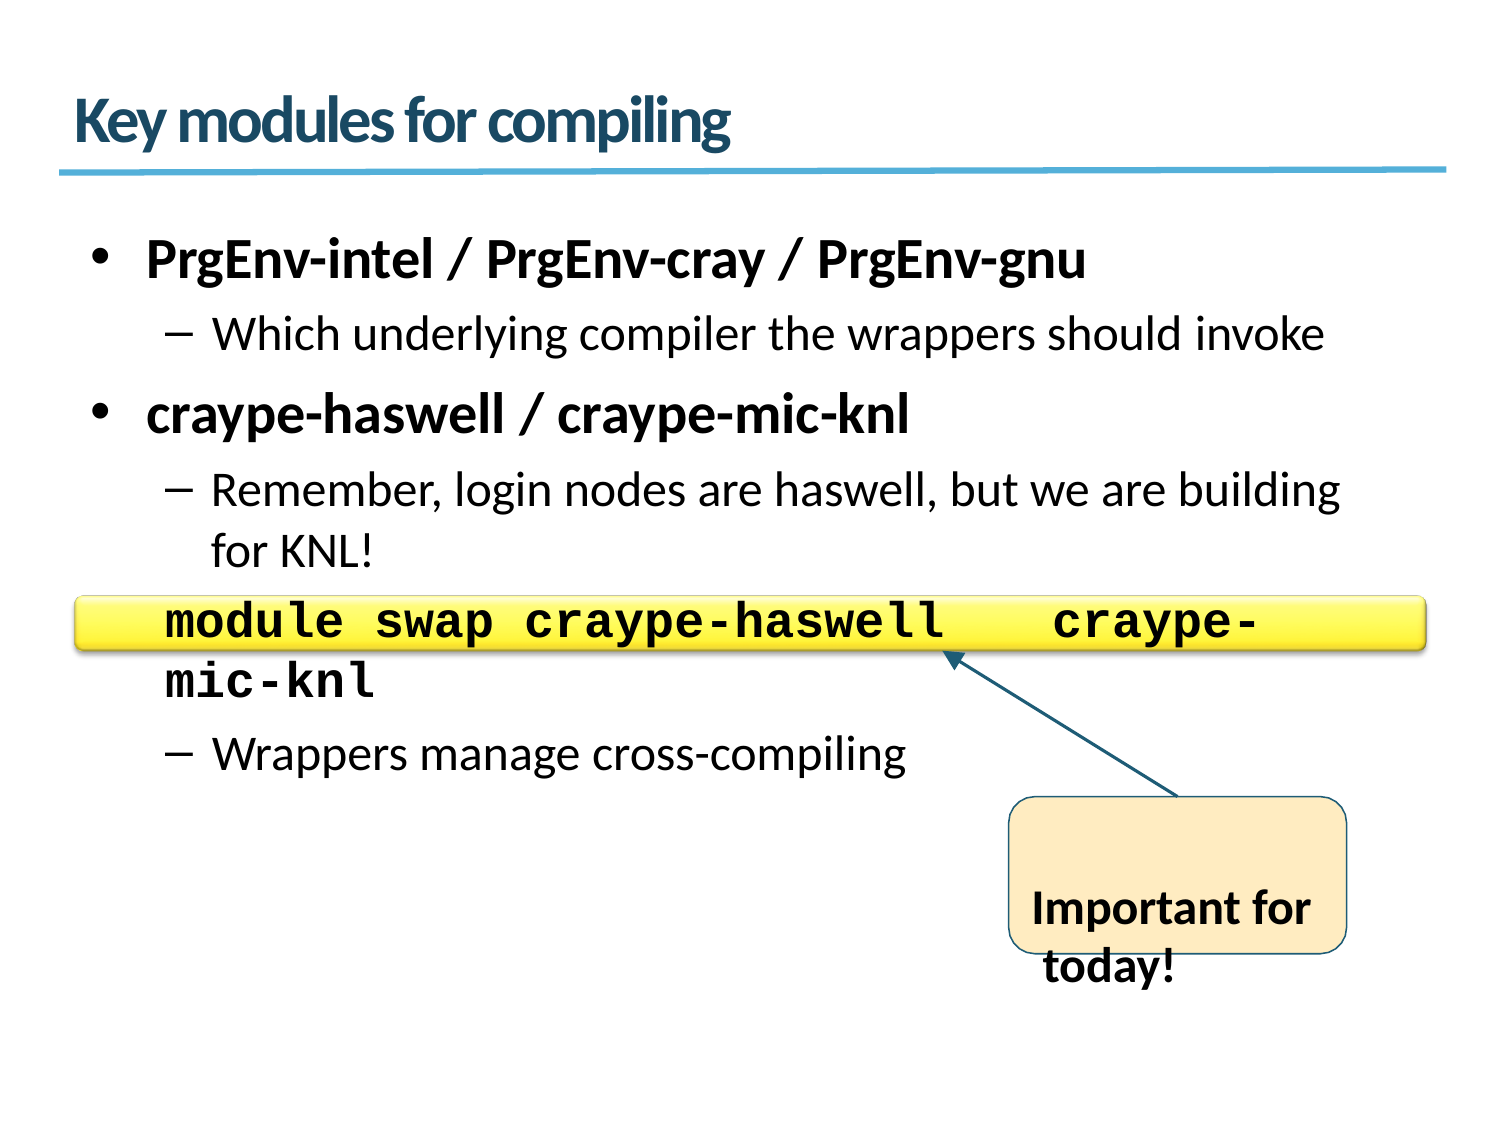

# Key modules for compiling
PrgEnv-intel / PrgEnv-cray / PrgEnv-gnu
Which underlying compiler the wrappers should invoke
craype-haswell / craype-mic-knl
Remember, login nodes are haswell, but we are building  for KNL!
module swap craype-haswell	craype-mic-knl
Wrappers manage cross-compiling

Important for  today!